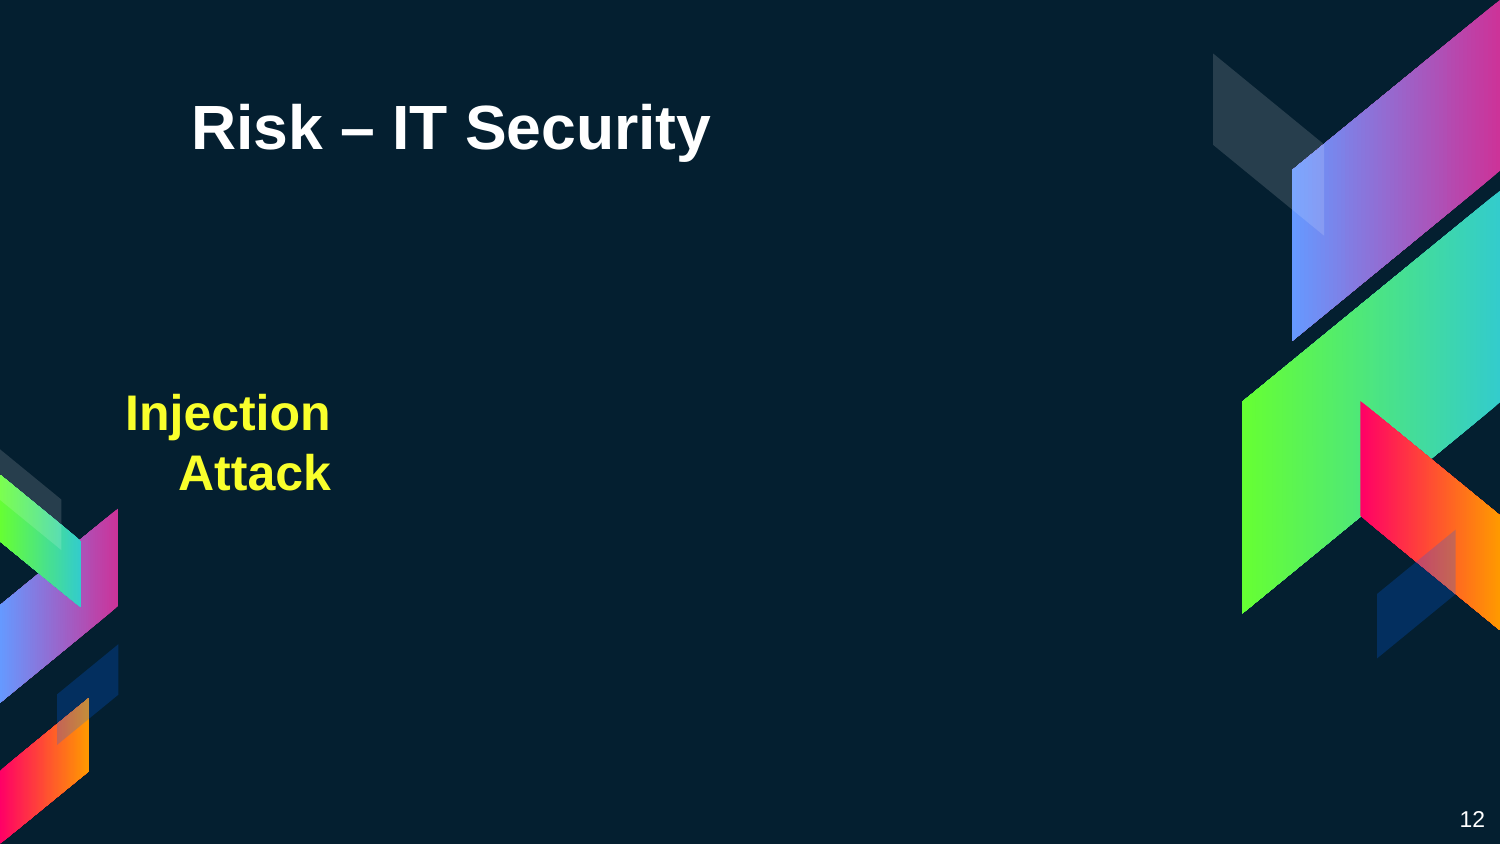

# Risk – IT Security
Injection Attack
12